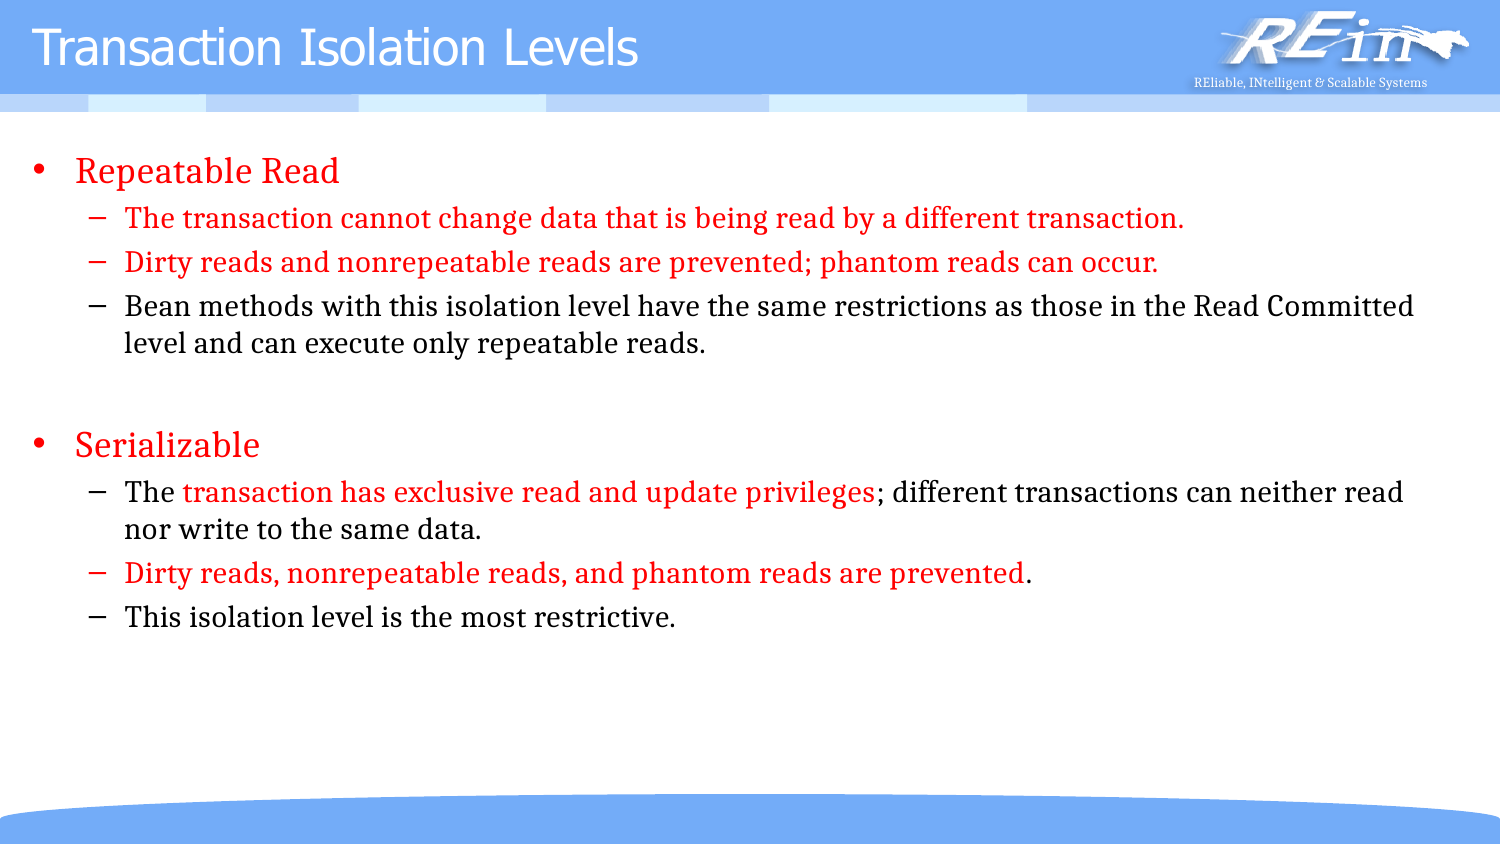

# Transaction Isolation Levels
Repeatable Read
The transaction cannot change data that is being read by a different transaction.
Dirty reads and nonrepeatable reads are prevented; phantom reads can occur.
Bean methods with this isolation level have the same restrictions as those in the Read Committed level and can execute only repeatable reads.

Serializable
The transaction has exclusive read and update privileges; different transactions can neither read nor write to the same data.
Dirty reads, nonrepeatable reads, and phantom reads are prevented.
This isolation level is the most restrictive.

34